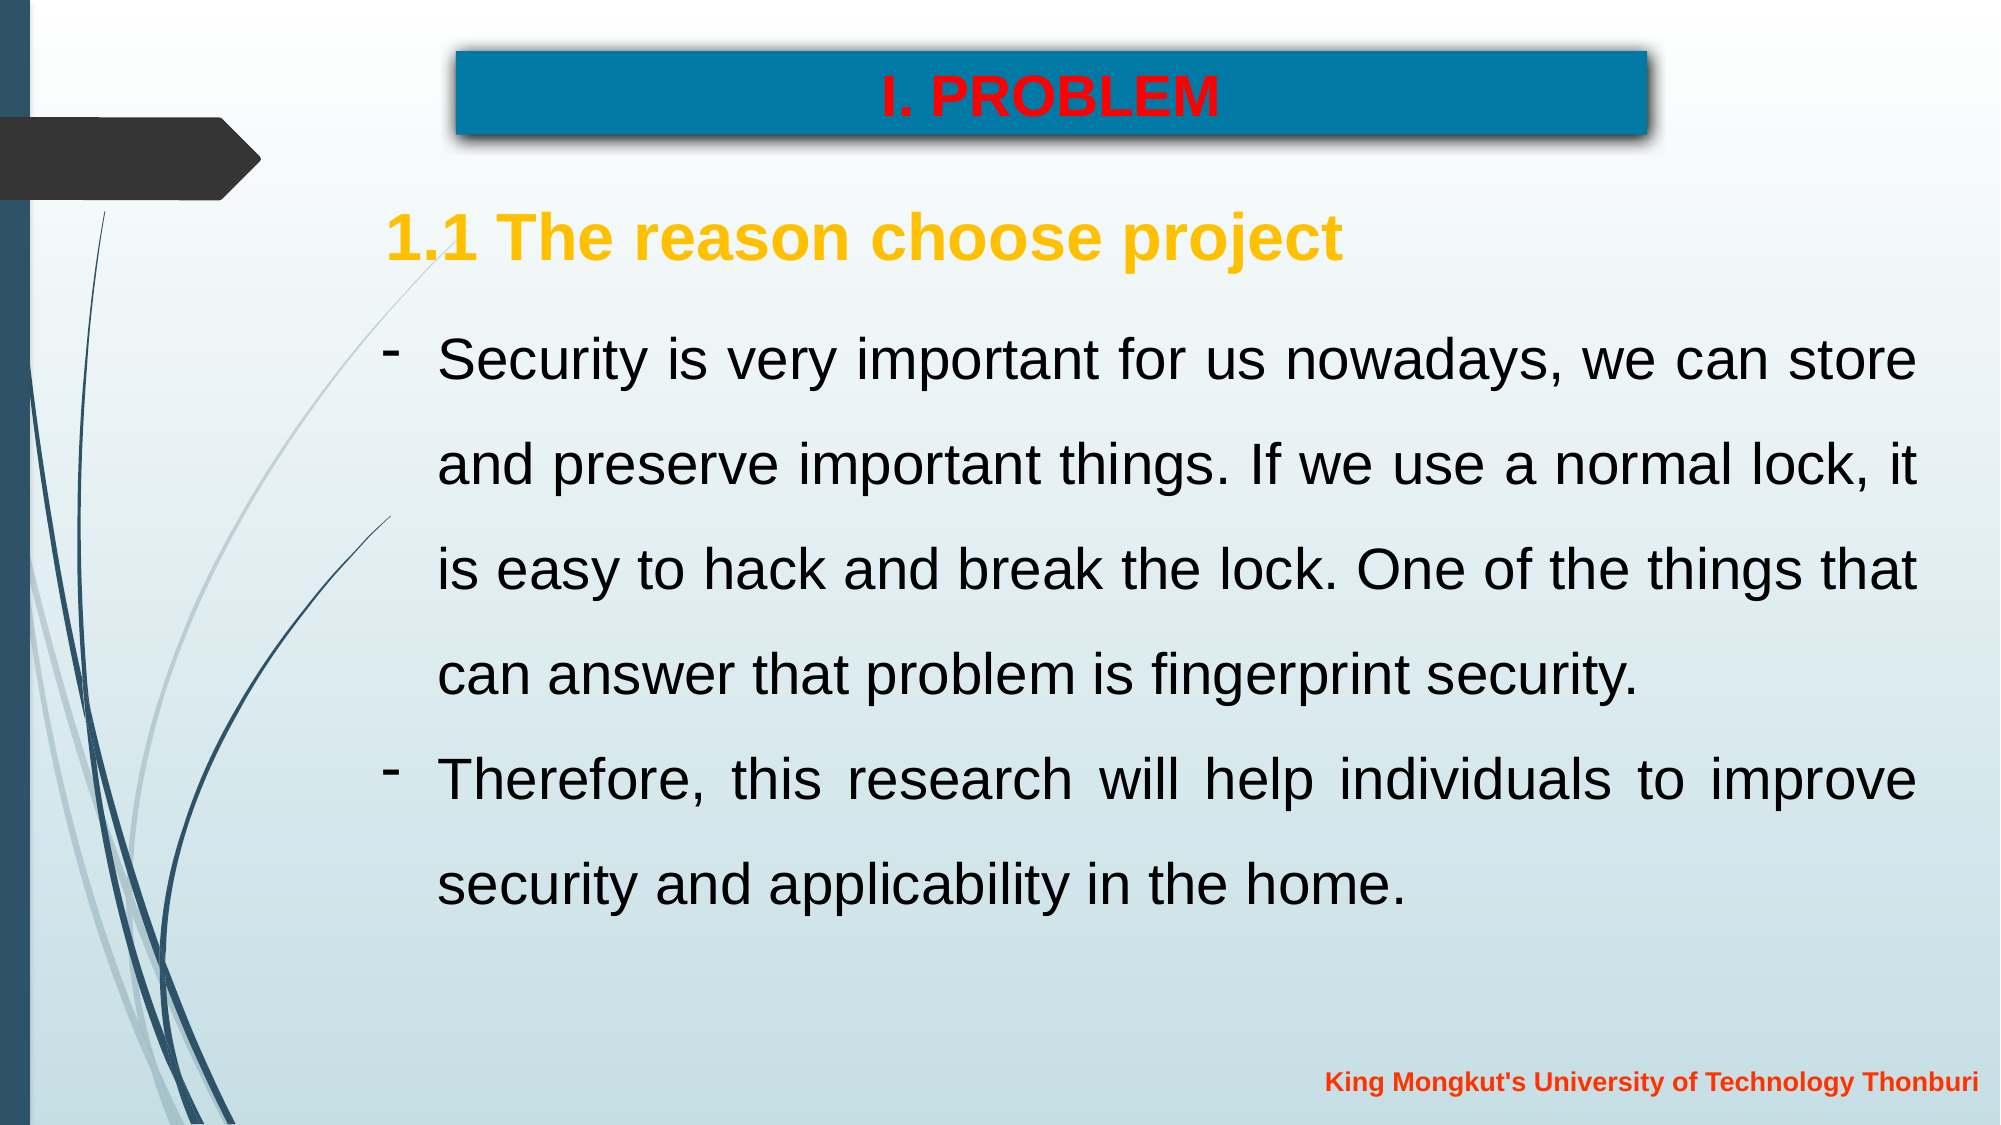

I. PROBLEM
1.1 The reason choose project
Security is very important for us nowadays, we can store and preserve important things. If we use a normal lock, it is easy to hack and break the lock. One of the things that can answer that problem is fingerprint security.
Therefore, this research will help individuals to improve security and applicability in the home.
King Mongkut's University of Technology Thonburi